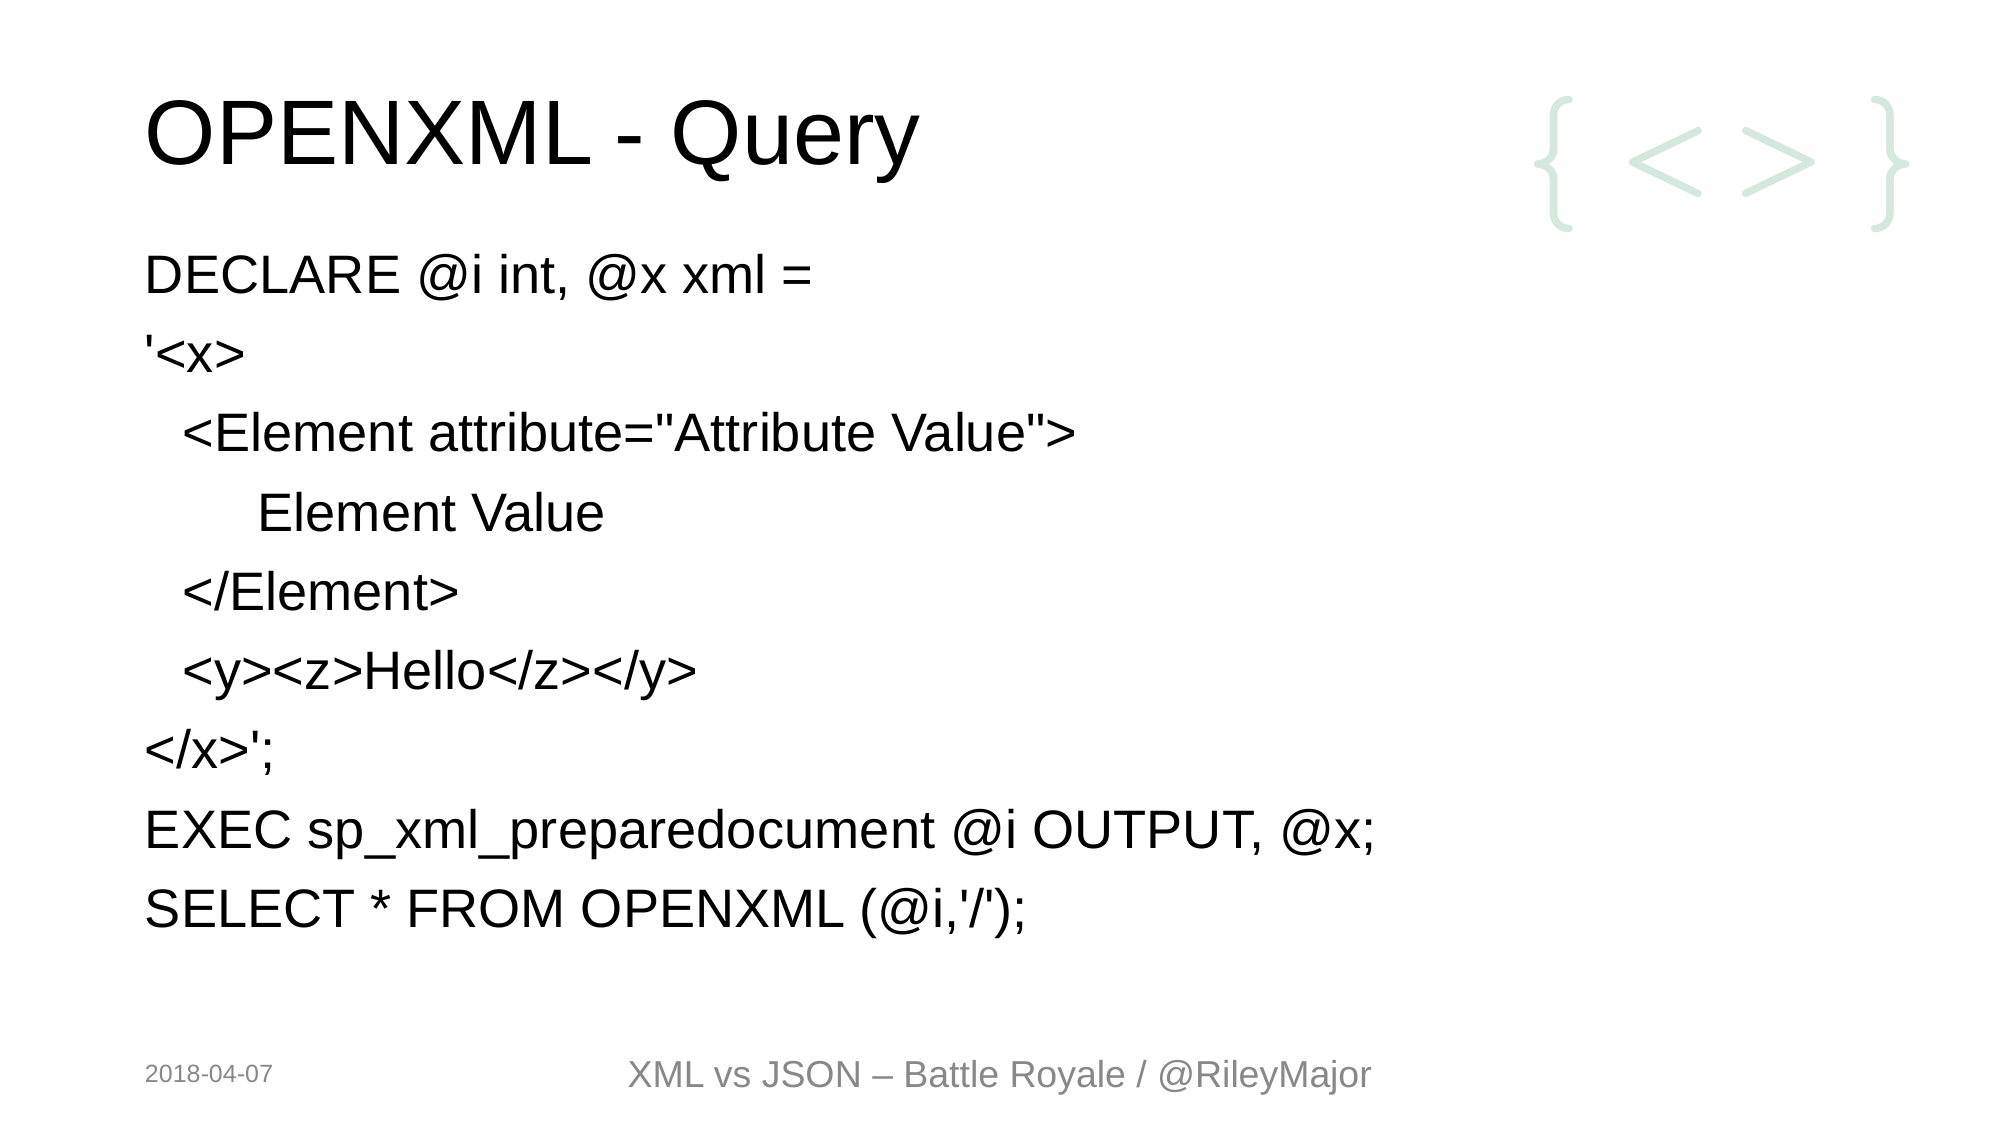

# OPENXML - Query
DECLARE @i int, @x xml =
'<x>
<Element attribute="Attribute Value">
Element Value
</Element>
<y><z>Hello</z></y>
</x>';
EXEC sp_xml_preparedocument @i OUTPUT, @x;
SELECT * FROM OPENXML (@i,'/');
29